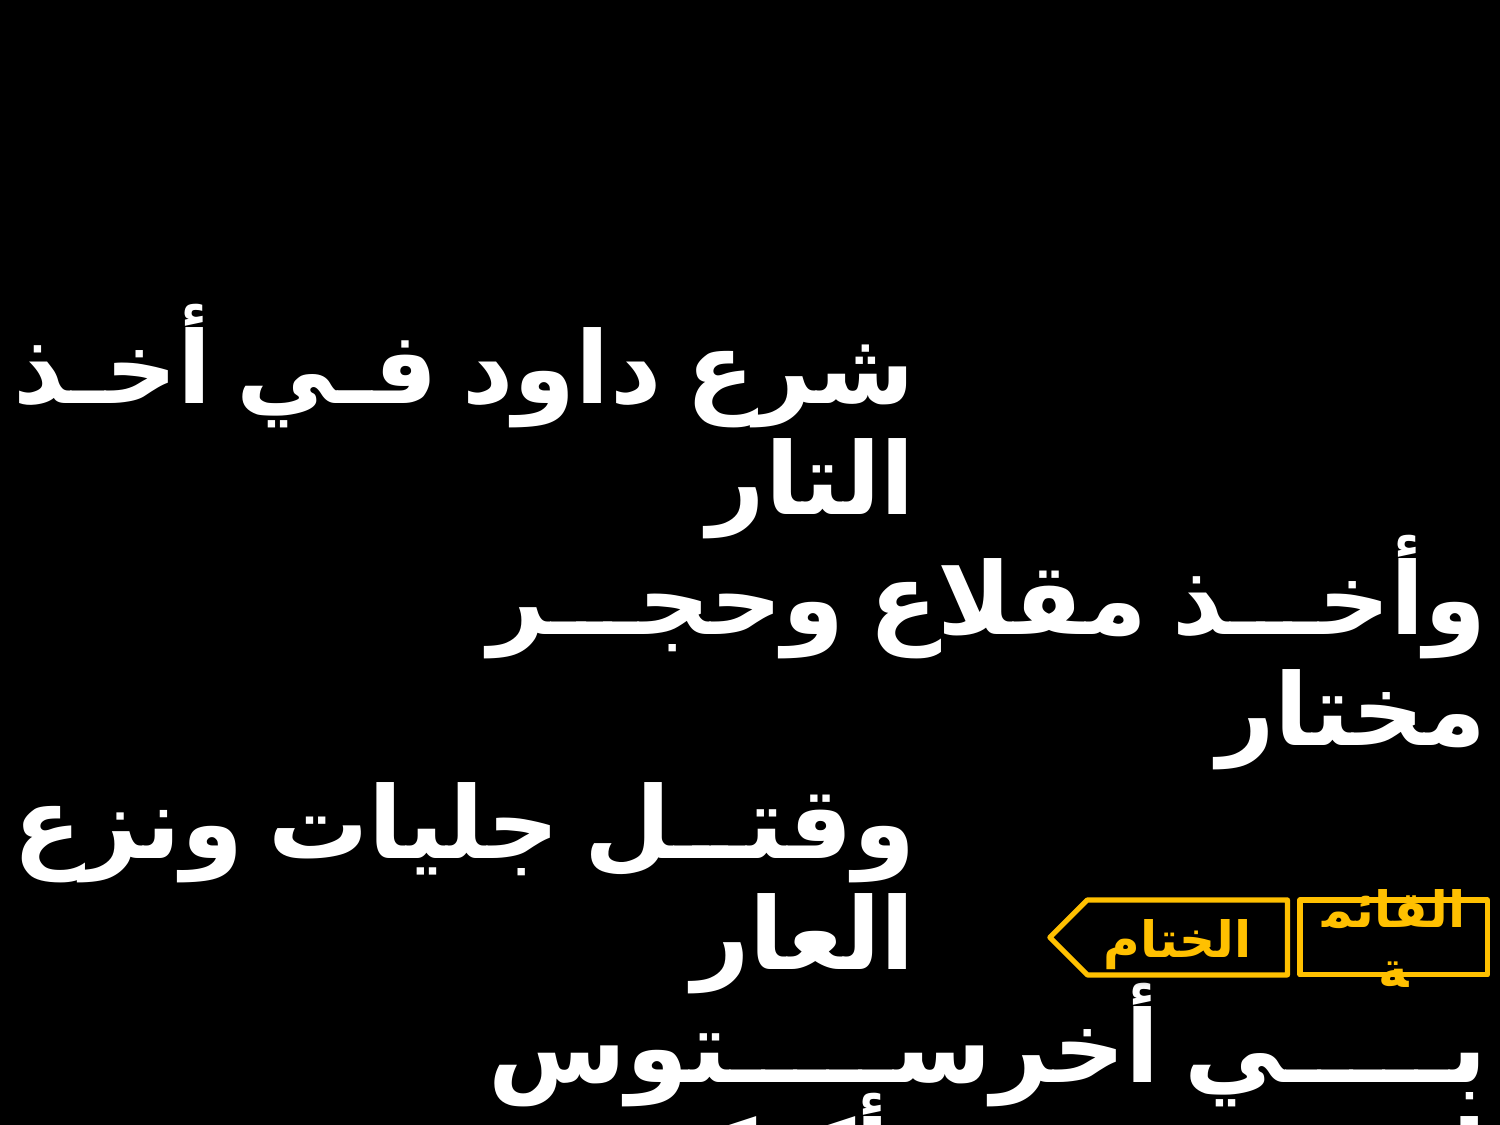

| شرع داود في أخذ التار |  |  |
| --- | --- | --- |
|  | وأخذ مقلاع وحجر مختار |  |
| وقتل جليات ونزع العار |  |  |
|  | بي أخرستوس انيستي أكنكرون |  |
الختام
القائمة